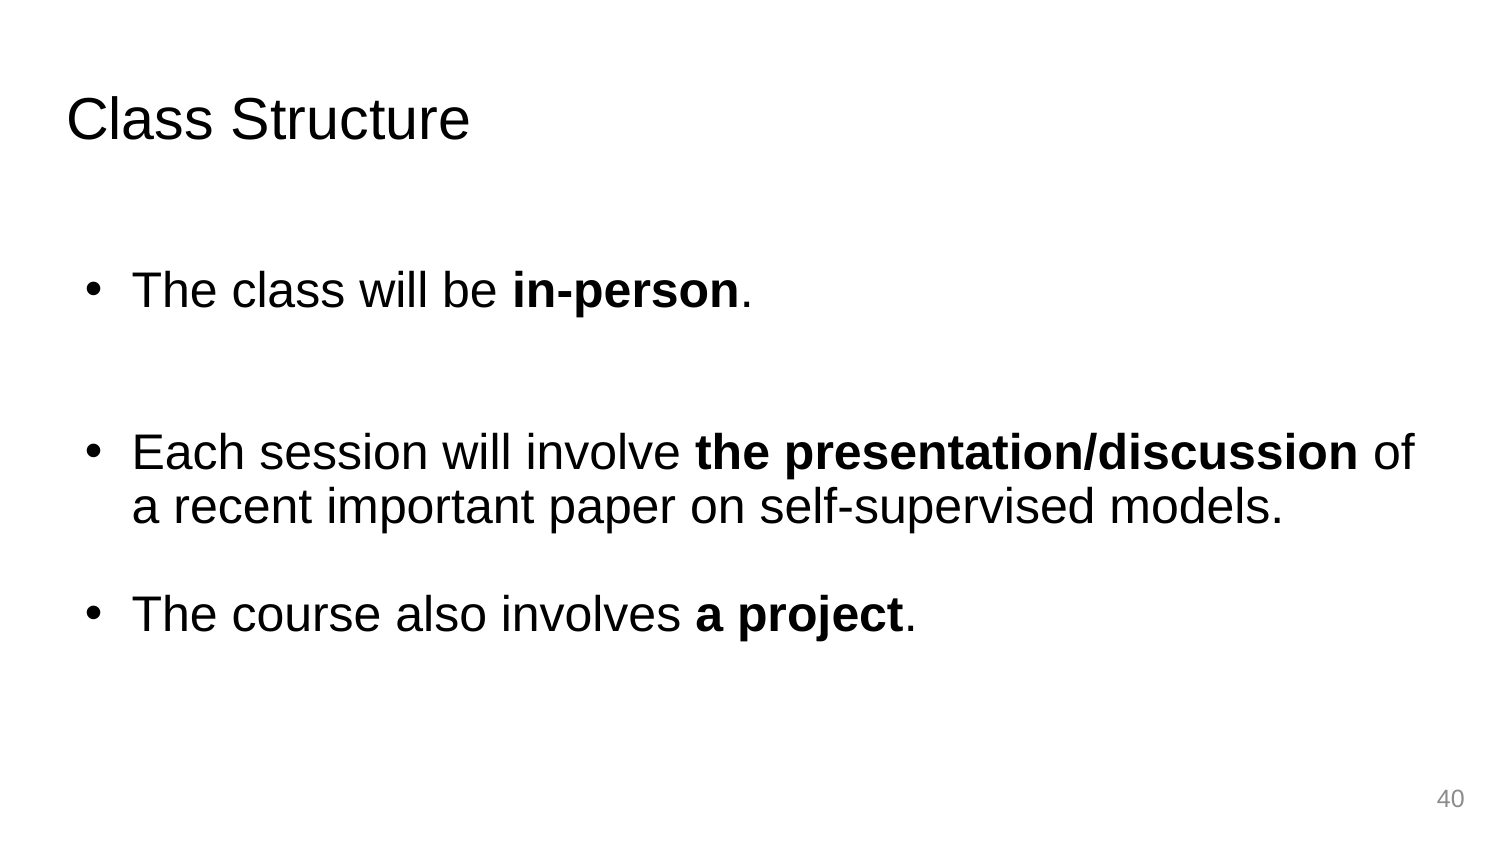

# Class Structure

The class will be in-person.

Each session will involve the presentation/discussion of a recent important paper on self-supervised models.

The course also involves a project.
40